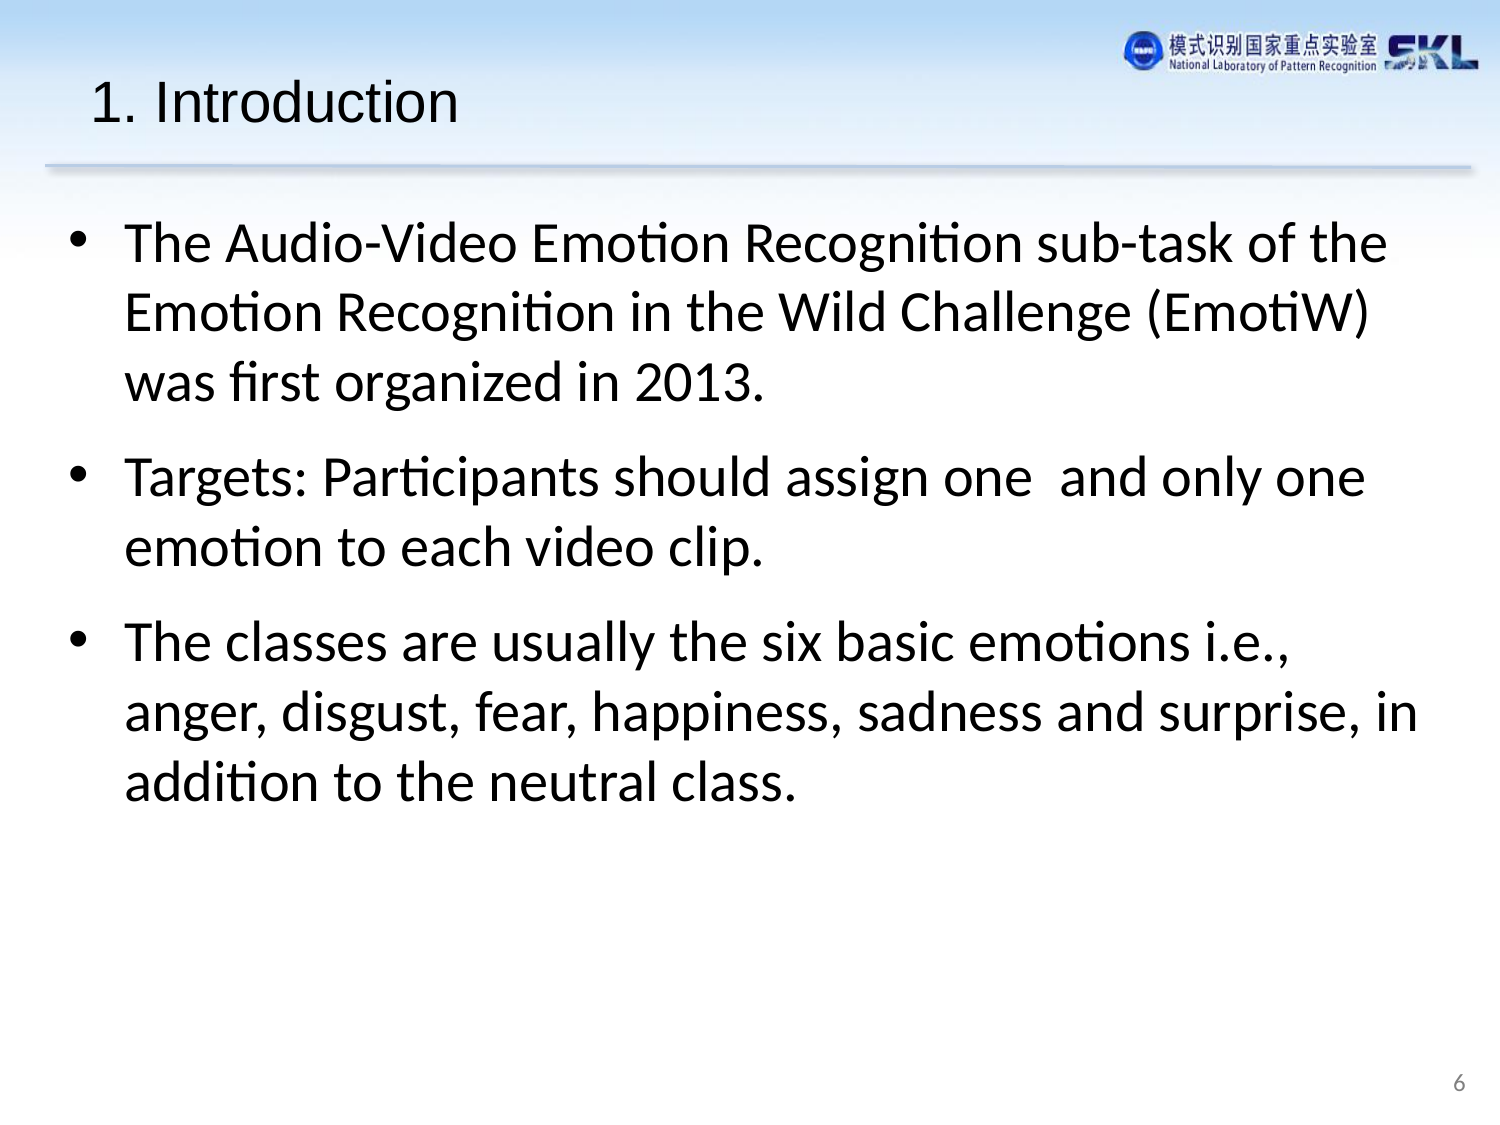

1. Introduction
The Audio-Video Emotion Recognition sub-task of the Emotion Recognition in the Wild Challenge (EmotiW) was first organized in 2013.
Targets: Participants should assign one  and only one emotion to each video clip.
The classes are usually the six basic emotions i.e., anger, disgust, fear, happiness, sadness and surprise, in addition to the neutral class.
6